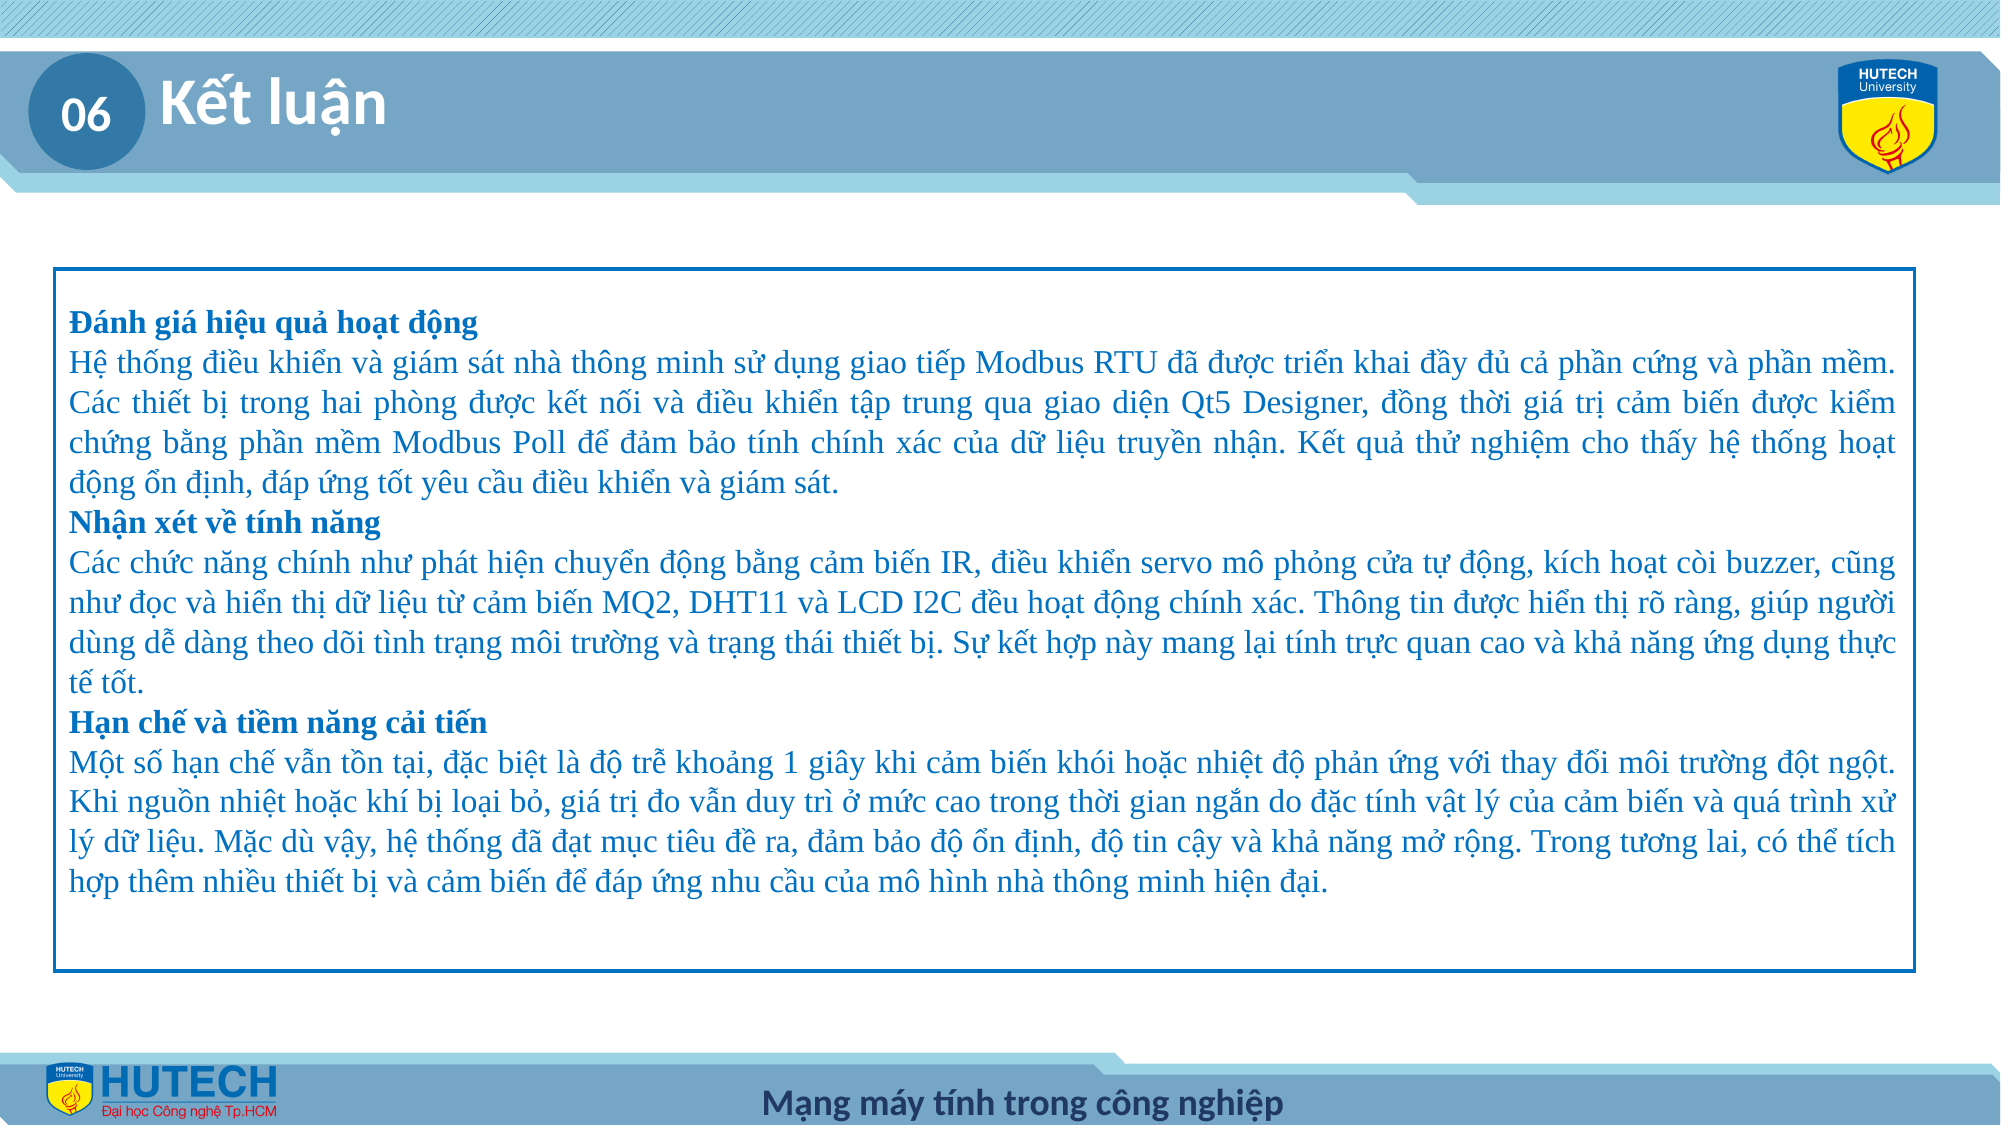

Kết luận
06
Đánh giá hiệu quả hoạt động
Hệ thống điều khiển và giám sát nhà thông minh sử dụng giao tiếp Modbus RTU đã được triển khai đầy đủ cả phần cứng và phần mềm. Các thiết bị trong hai phòng được kết nối và điều khiển tập trung qua giao diện Qt5 Designer, đồng thời giá trị cảm biến được kiểm chứng bằng phần mềm Modbus Poll để đảm bảo tính chính xác của dữ liệu truyền nhận. Kết quả thử nghiệm cho thấy hệ thống hoạt động ổn định, đáp ứng tốt yêu cầu điều khiển và giám sát.
Nhận xét về tính năng
Các chức năng chính như phát hiện chuyển động bằng cảm biến IR, điều khiển servo mô phỏng cửa tự động, kích hoạt còi buzzer, cũng như đọc và hiển thị dữ liệu từ cảm biến MQ2, DHT11 và LCD I2C đều hoạt động chính xác. Thông tin được hiển thị rõ ràng, giúp người dùng dễ dàng theo dõi tình trạng môi trường và trạng thái thiết bị. Sự kết hợp này mang lại tính trực quan cao và khả năng ứng dụng thực tế tốt.
Hạn chế và tiềm năng cải tiến
Một số hạn chế vẫn tồn tại, đặc biệt là độ trễ khoảng 1 giây khi cảm biến khói hoặc nhiệt độ phản ứng với thay đổi môi trường đột ngột. Khi nguồn nhiệt hoặc khí bị loại bỏ, giá trị đo vẫn duy trì ở mức cao trong thời gian ngắn do đặc tính vật lý của cảm biến và quá trình xử lý dữ liệu. Mặc dù vậy, hệ thống đã đạt mục tiêu đề ra, đảm bảo độ ổn định, độ tin cậy và khả năng mở rộng. Trong tương lai, có thể tích hợp thêm nhiều thiết bị và cảm biến để đáp ứng nhu cầu của mô hình nhà thông minh hiện đại.

22